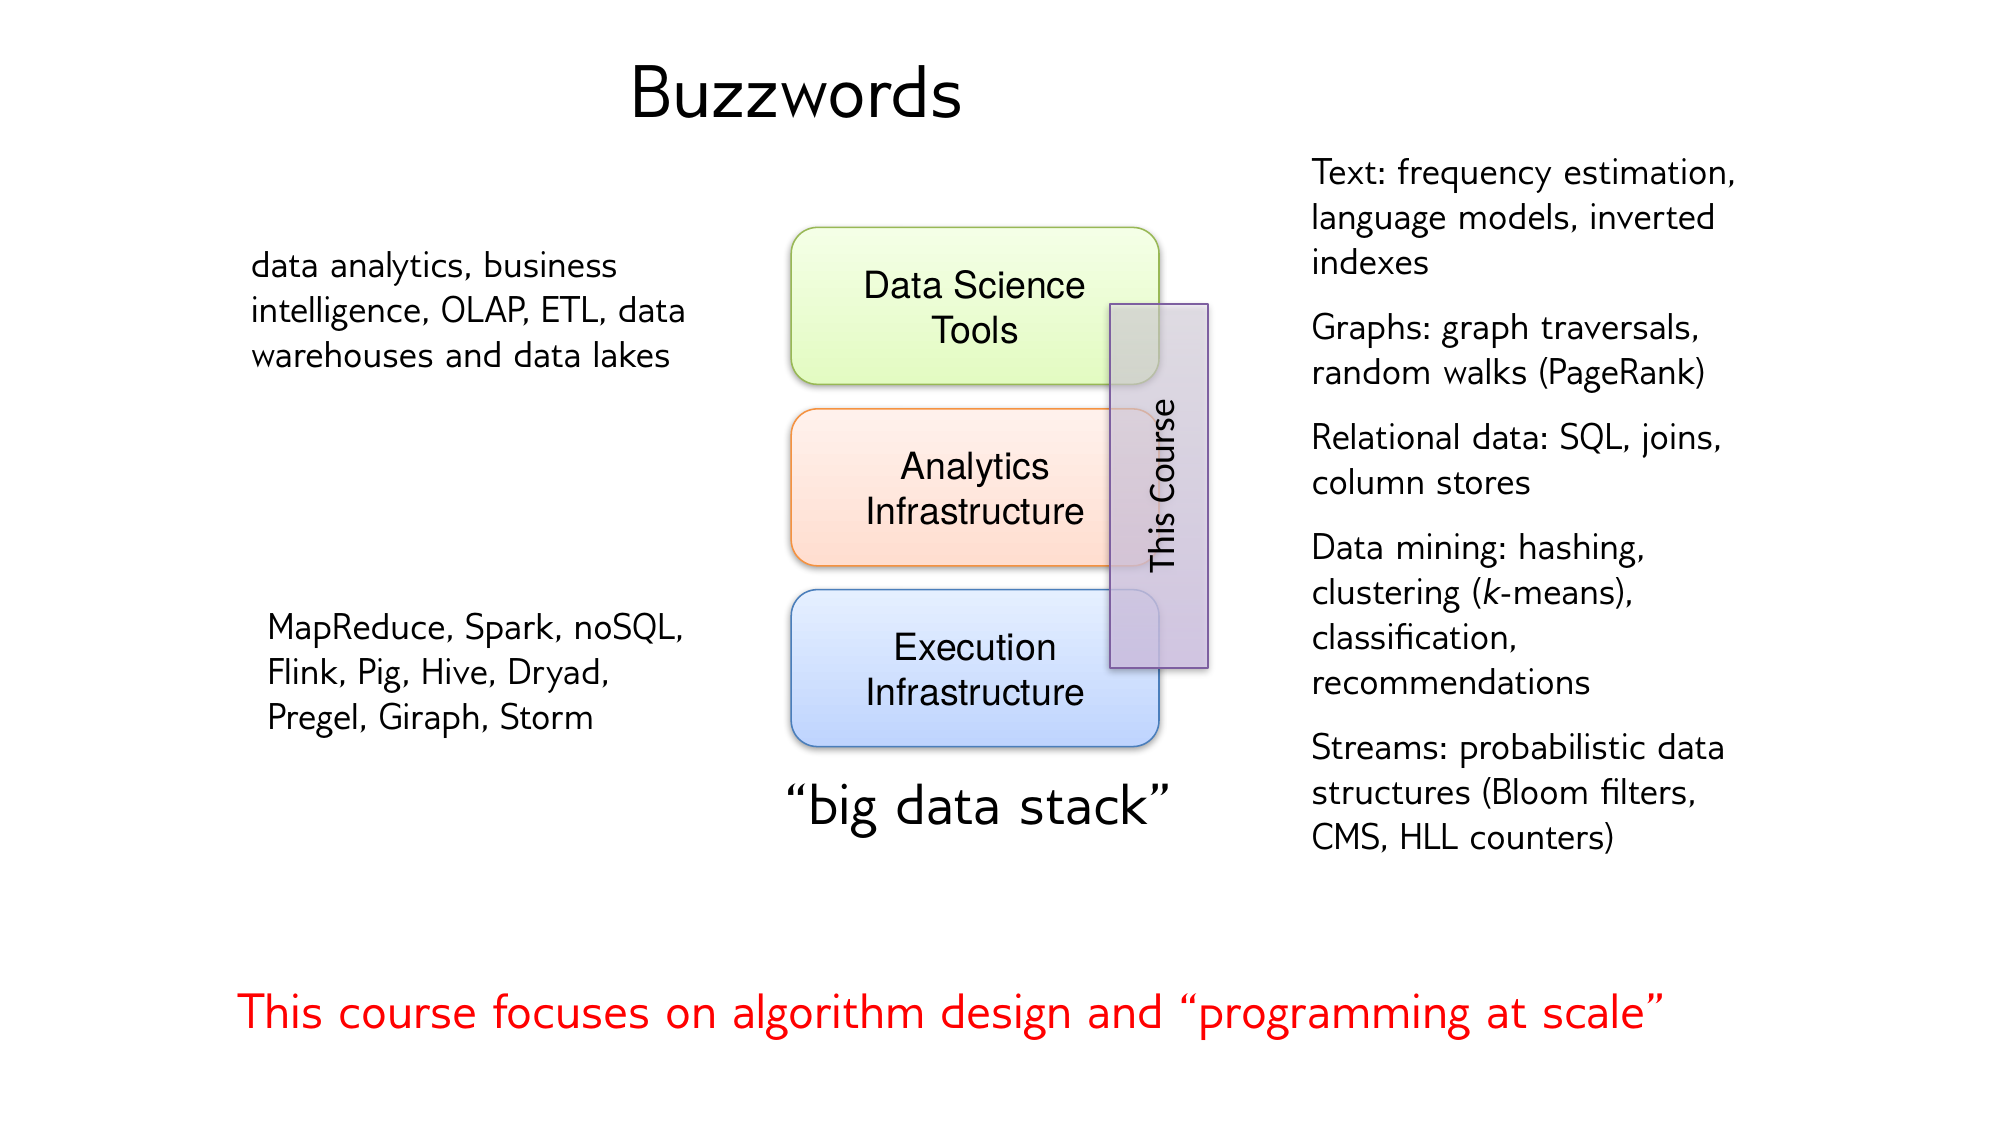

Buzzwords
Text: frequency estimation, language models, inverted indexes

Graphs: graph traversals, random walks (PageRank)

Relational data: SQL, joins, column stores

Data mining: hashing, clustering (k-means), classification, recommendations

Streams: probabilistic data structures (Bloom filters, CMS, HLL counters)
Data Science
Tools
data analytics, business intelligence, OLAP, ETL, data warehouses and data lakes
This Course
Analytics Infrastructure
Execution
Infrastructure
MapReduce, Spark, noSQL, Flink, Pig, Hive, Dryad, Pregel, Giraph, Storm
“big data stack”
This course focuses on algorithm design and “programming at scale”